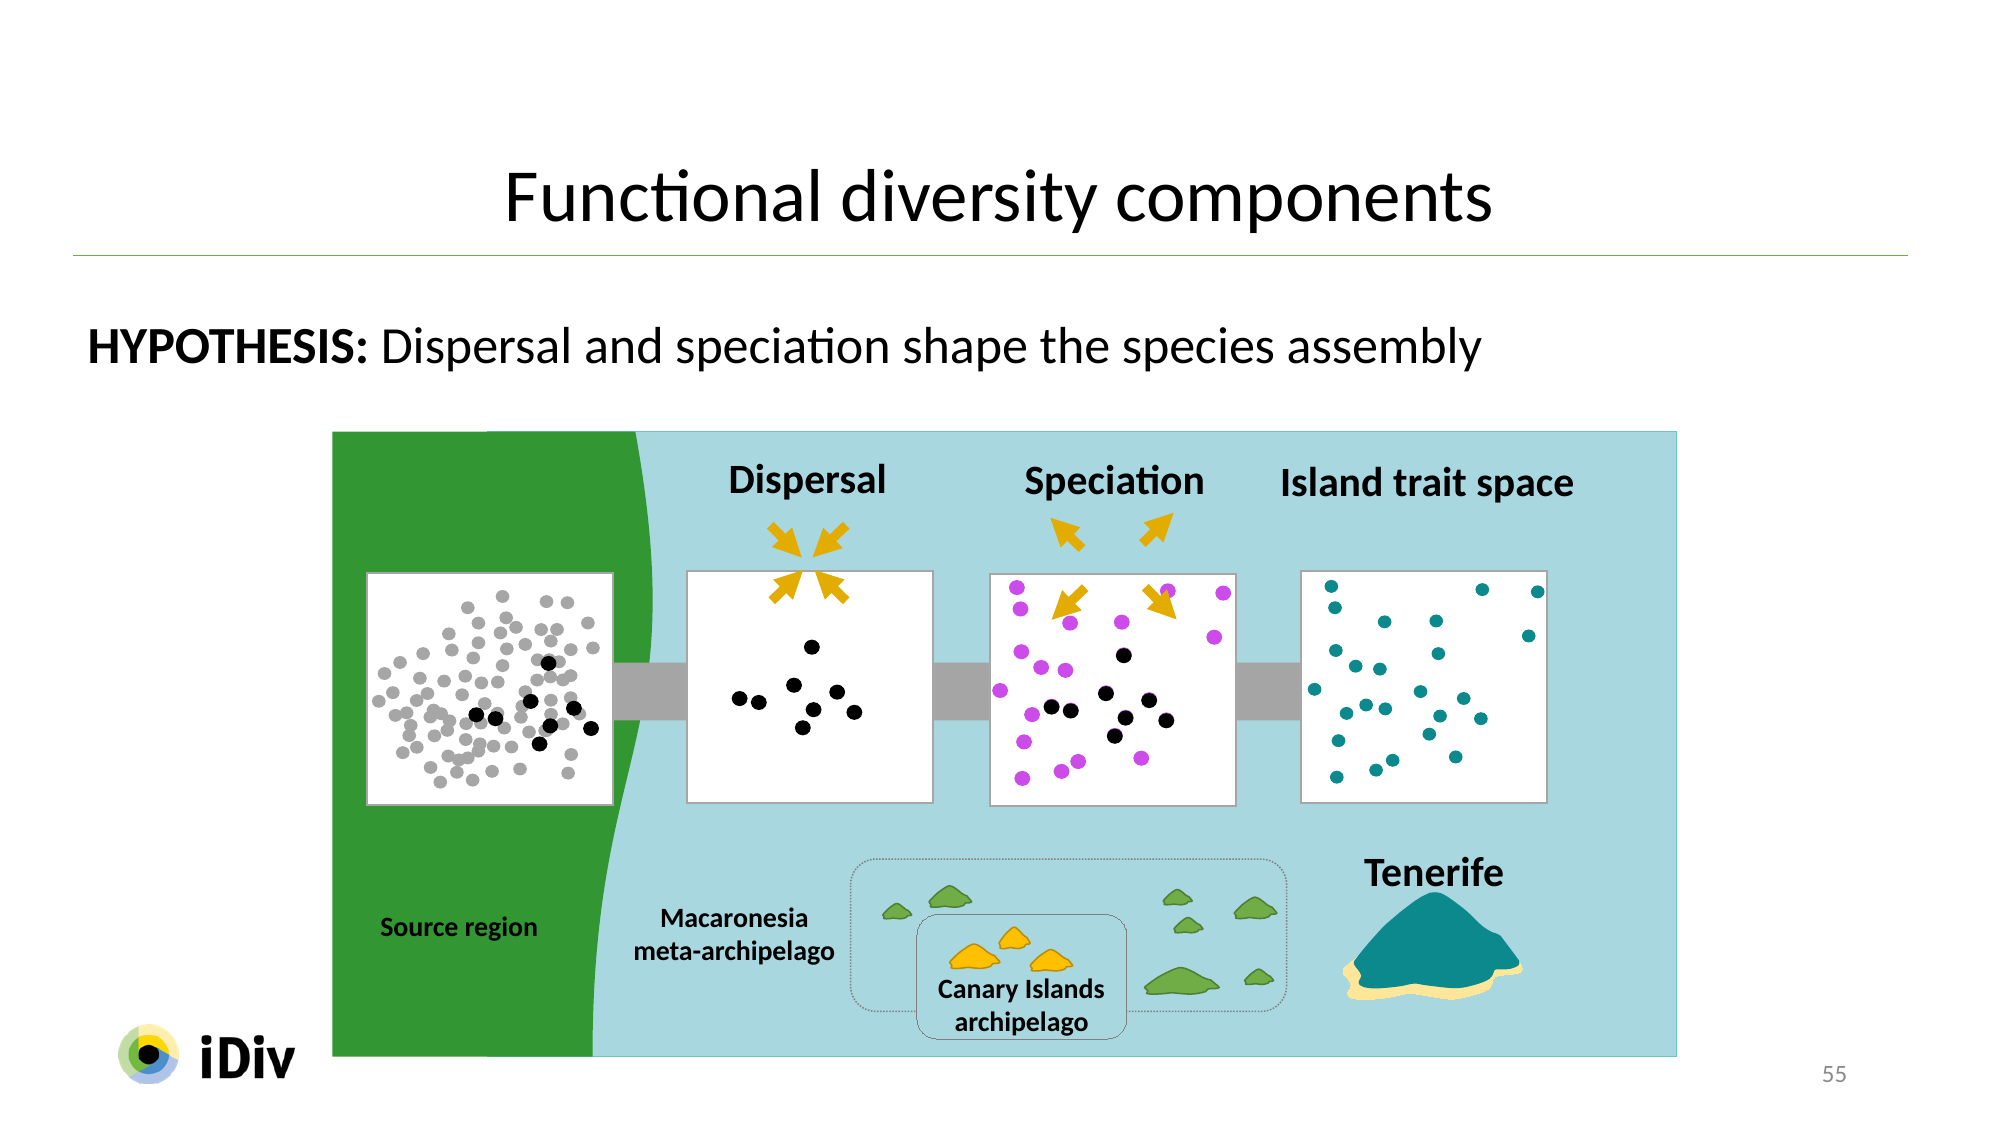

Functional diversity components
HYPOTHESIS: Dispersal and speciation shape the species assembly

Dispersal
Speciation
Island trait space

Tenerife

Macaronesia
meta-archipelago
Source region

Canary Islands
archipelago

55